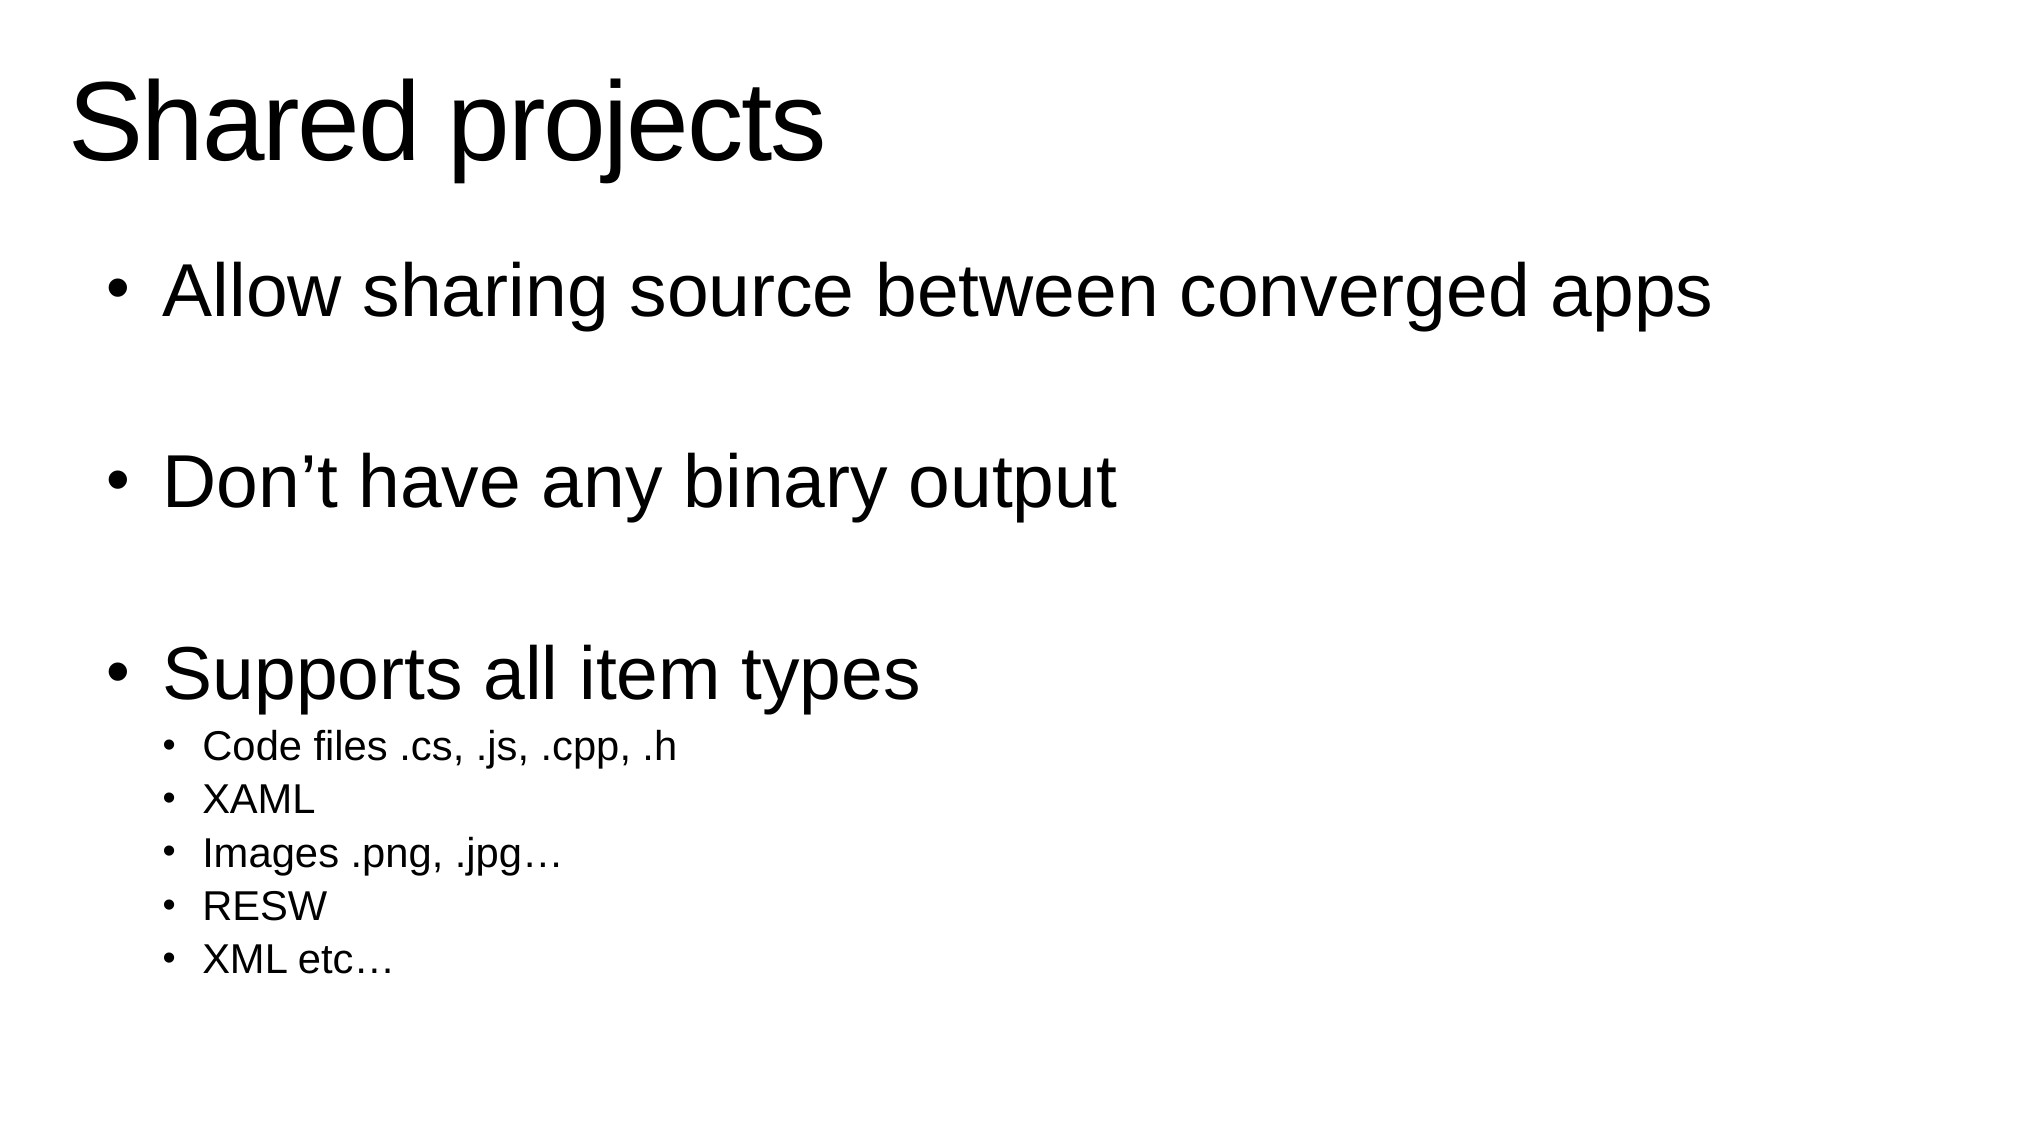

# Shared projects
Allow sharing source between converged apps

Don’t have any binary output

Supports all item types
Code files .cs, .js, .cpp, .h
XAML
Images .png, .jpg…
RESW
XML etc…